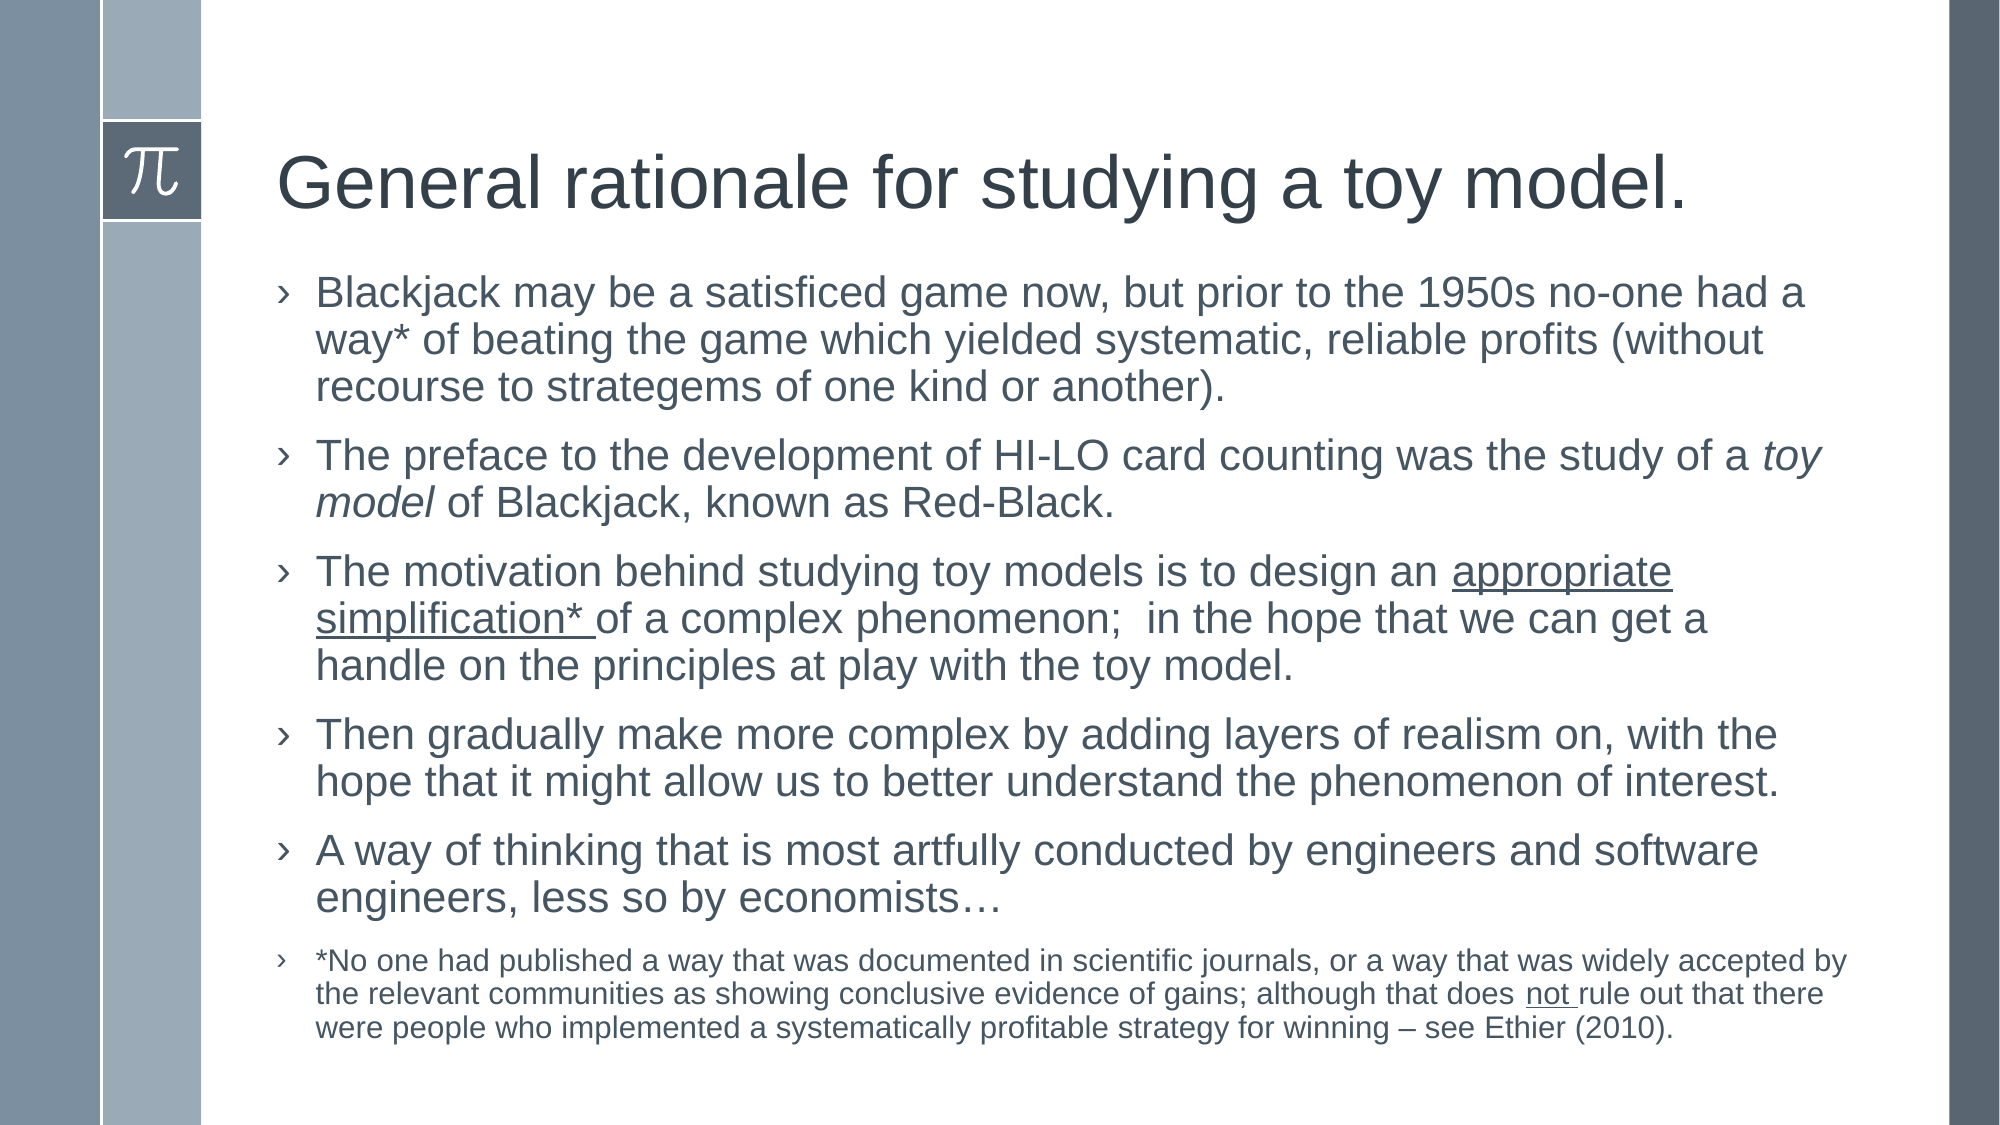

# General rationale for studying a toy model.
Blackjack may be a satisficed game now, but prior to the 1950s no-one had a way* of beating the game which yielded systematic, reliable profits (without recourse to strategems of one kind or another).
The preface to the development of HI-LO card counting was the study of a toy model of Blackjack, known as Red-Black.
The motivation behind studying toy models is to design an appropriate simplification* of a complex phenomenon;  in the hope that we can get a handle on the principles at play with the toy model.
Then gradually make more complex by adding layers of realism on, with the hope that it might allow us to better understand the phenomenon of interest.
A way of thinking that is most artfully conducted by engineers and software engineers, less so by economists…
*No one had published a way that was documented in scientific journals, or a way that was widely accepted by the relevant communities as showing conclusive evidence of gains; although that does not rule out that there were people who implemented a systematically profitable strategy for winning – see Ethier (2010).